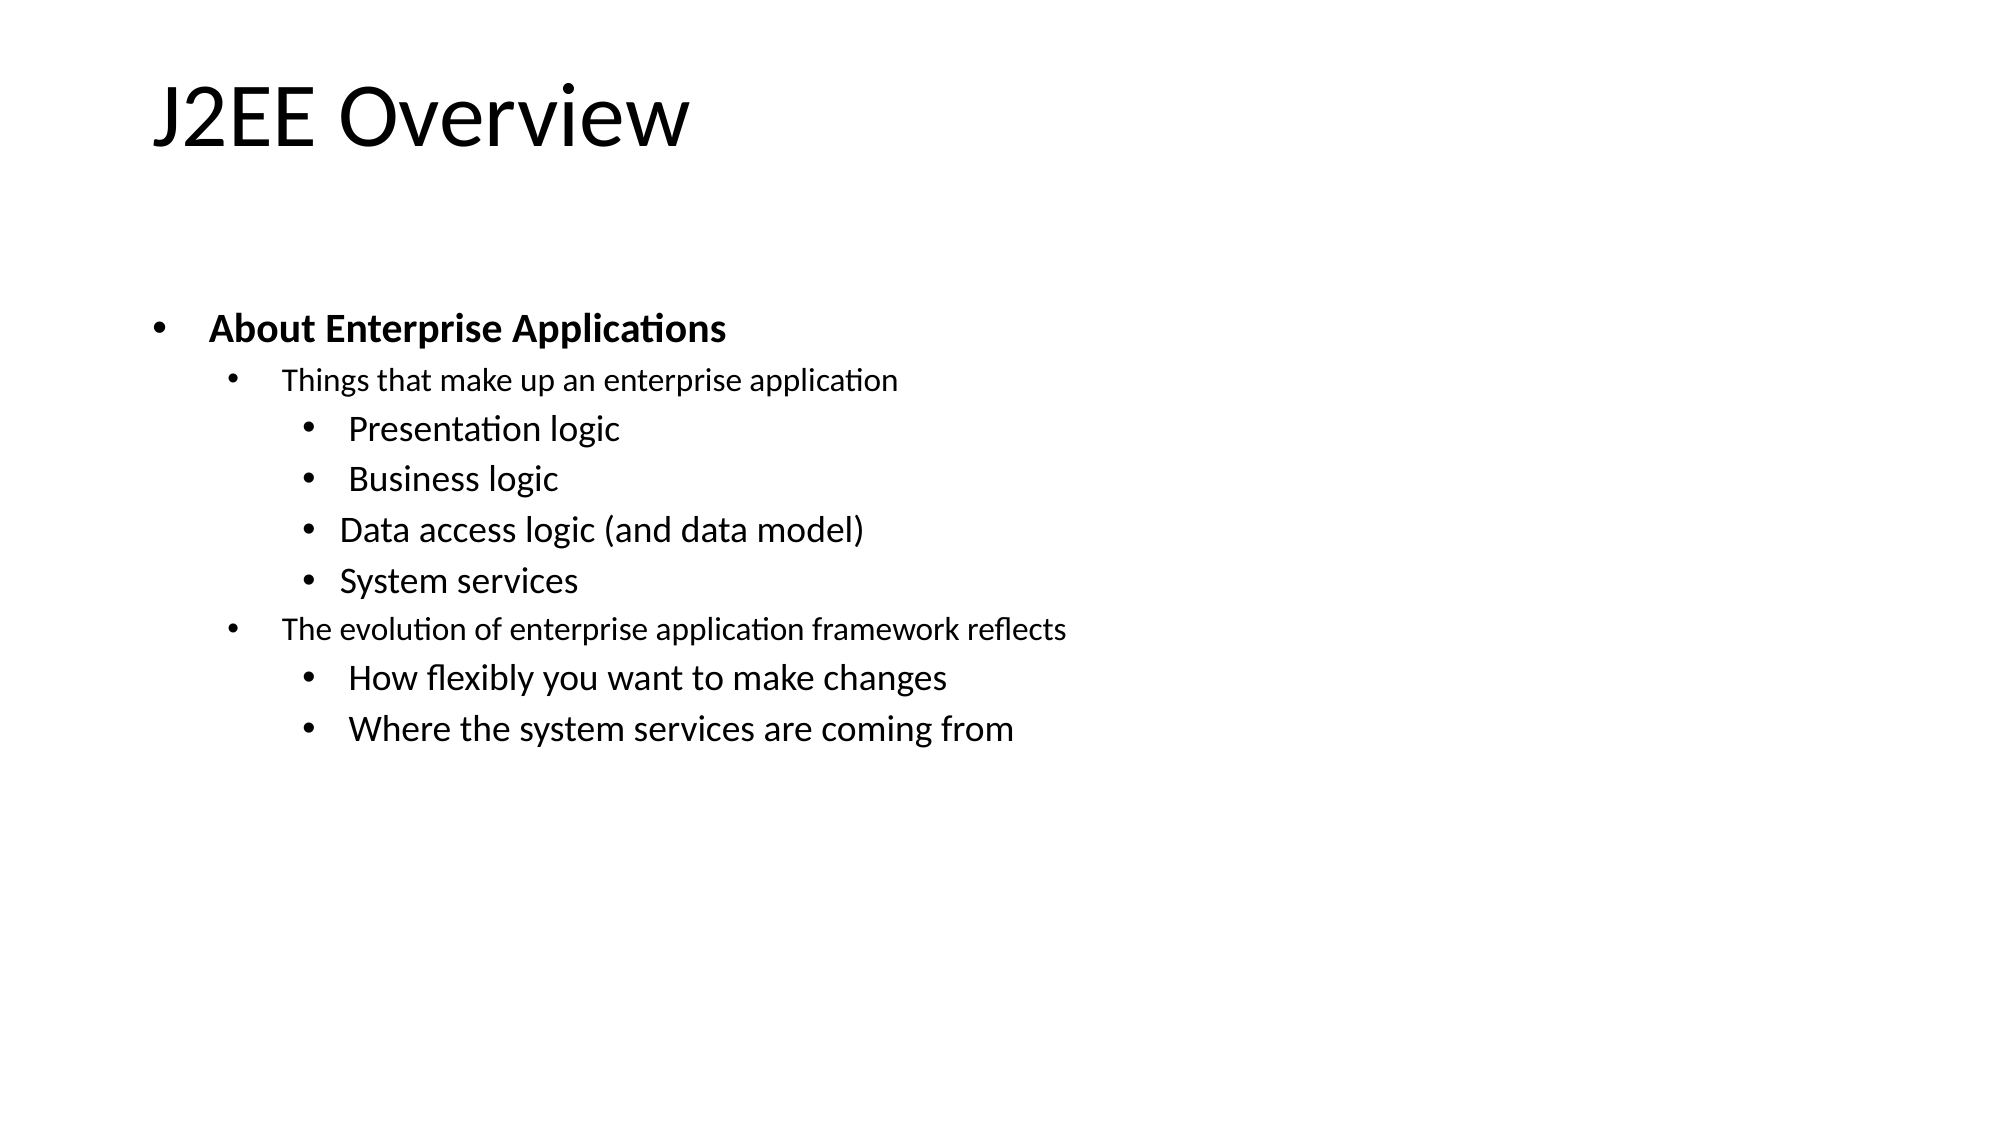

# J2EE Overview
About Enterprise Applications
 Things that make up an enterprise application
 Presentation logic
 Business logic
Data access logic (and data model)
System services
 The evolution of enterprise application framework reflects
 How flexibly you want to make changes
 Where the system services are coming from